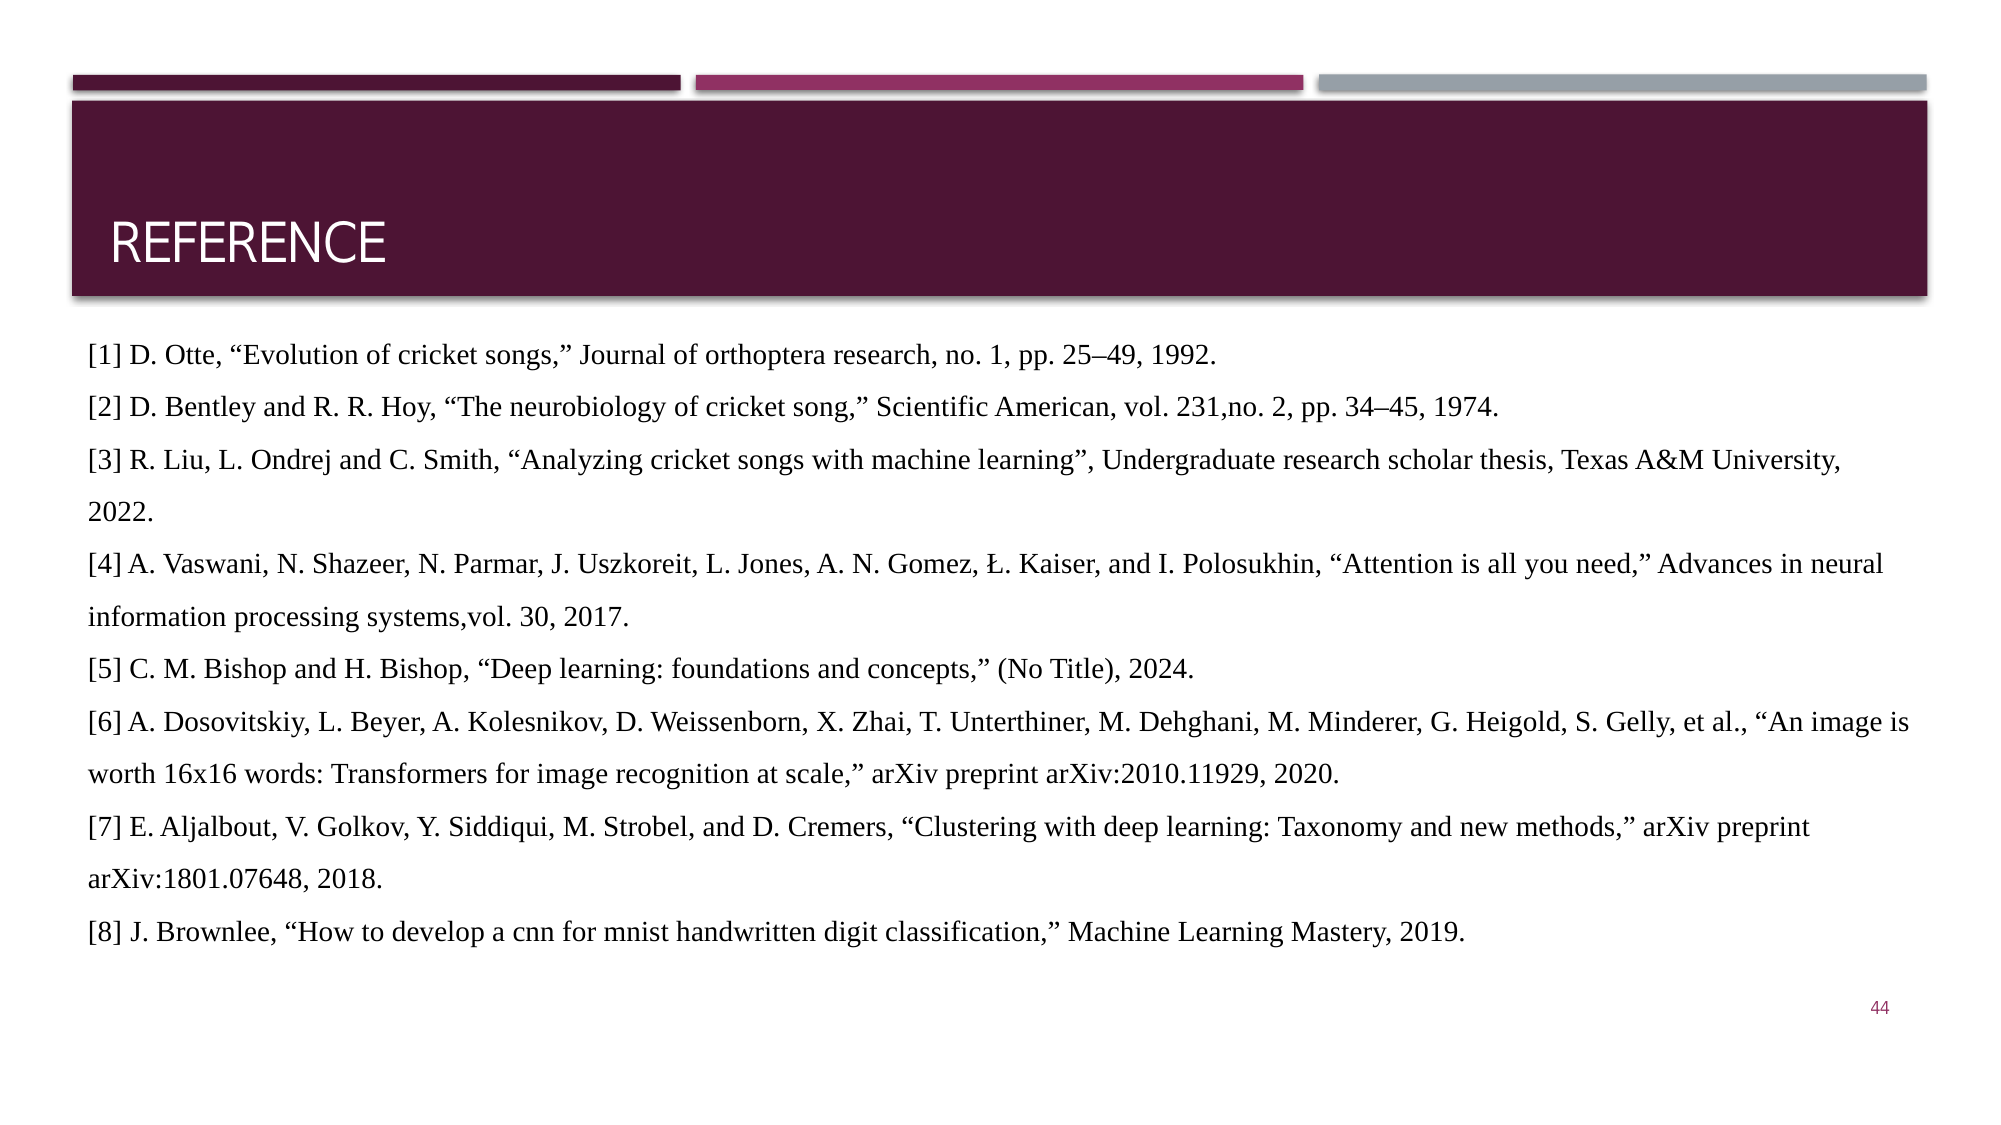

# Reference
[1] D. Otte, “Evolution of cricket songs,” Journal of orthoptera research, no. 1, pp. 25–49, 1992.
[2] D. Bentley and R. R. Hoy, “The neurobiology of cricket song,” Scientific American, vol. 231,no. 2, pp. 34–45, 1974.
[3] R. Liu, L. Ondrej and C. Smith, “Analyzing cricket songs with machine learning”, Undergraduate research scholar thesis, Texas A&M University, 2022.
[4] A. Vaswani, N. Shazeer, N. Parmar, J. Uszkoreit, L. Jones, A. N. Gomez, Ł. Kaiser, and I. Polosukhin, “Attention is all you need,” Advances in neural information processing systems,vol. 30, 2017.
[5] C. M. Bishop and H. Bishop, “Deep learning: foundations and concepts,” (No Title), 2024.
[6] A. Dosovitskiy, L. Beyer, A. Kolesnikov, D. Weissenborn, X. Zhai, T. Unterthiner, M. Dehghani, M. Minderer, G. Heigold, S. Gelly, et al., “An image is worth 16x16 words: Transformers for image recognition at scale,” arXiv preprint arXiv:2010.11929, 2020.
[7] E. Aljalbout, V. Golkov, Y. Siddiqui, M. Strobel, and D. Cremers, “Clustering with deep learning: Taxonomy and new methods,” arXiv preprint arXiv:1801.07648, 2018.
[8] J. Brownlee, “How to develop a cnn for mnist handwritten digit classification,” Machine Learning Mastery, 2019.

44